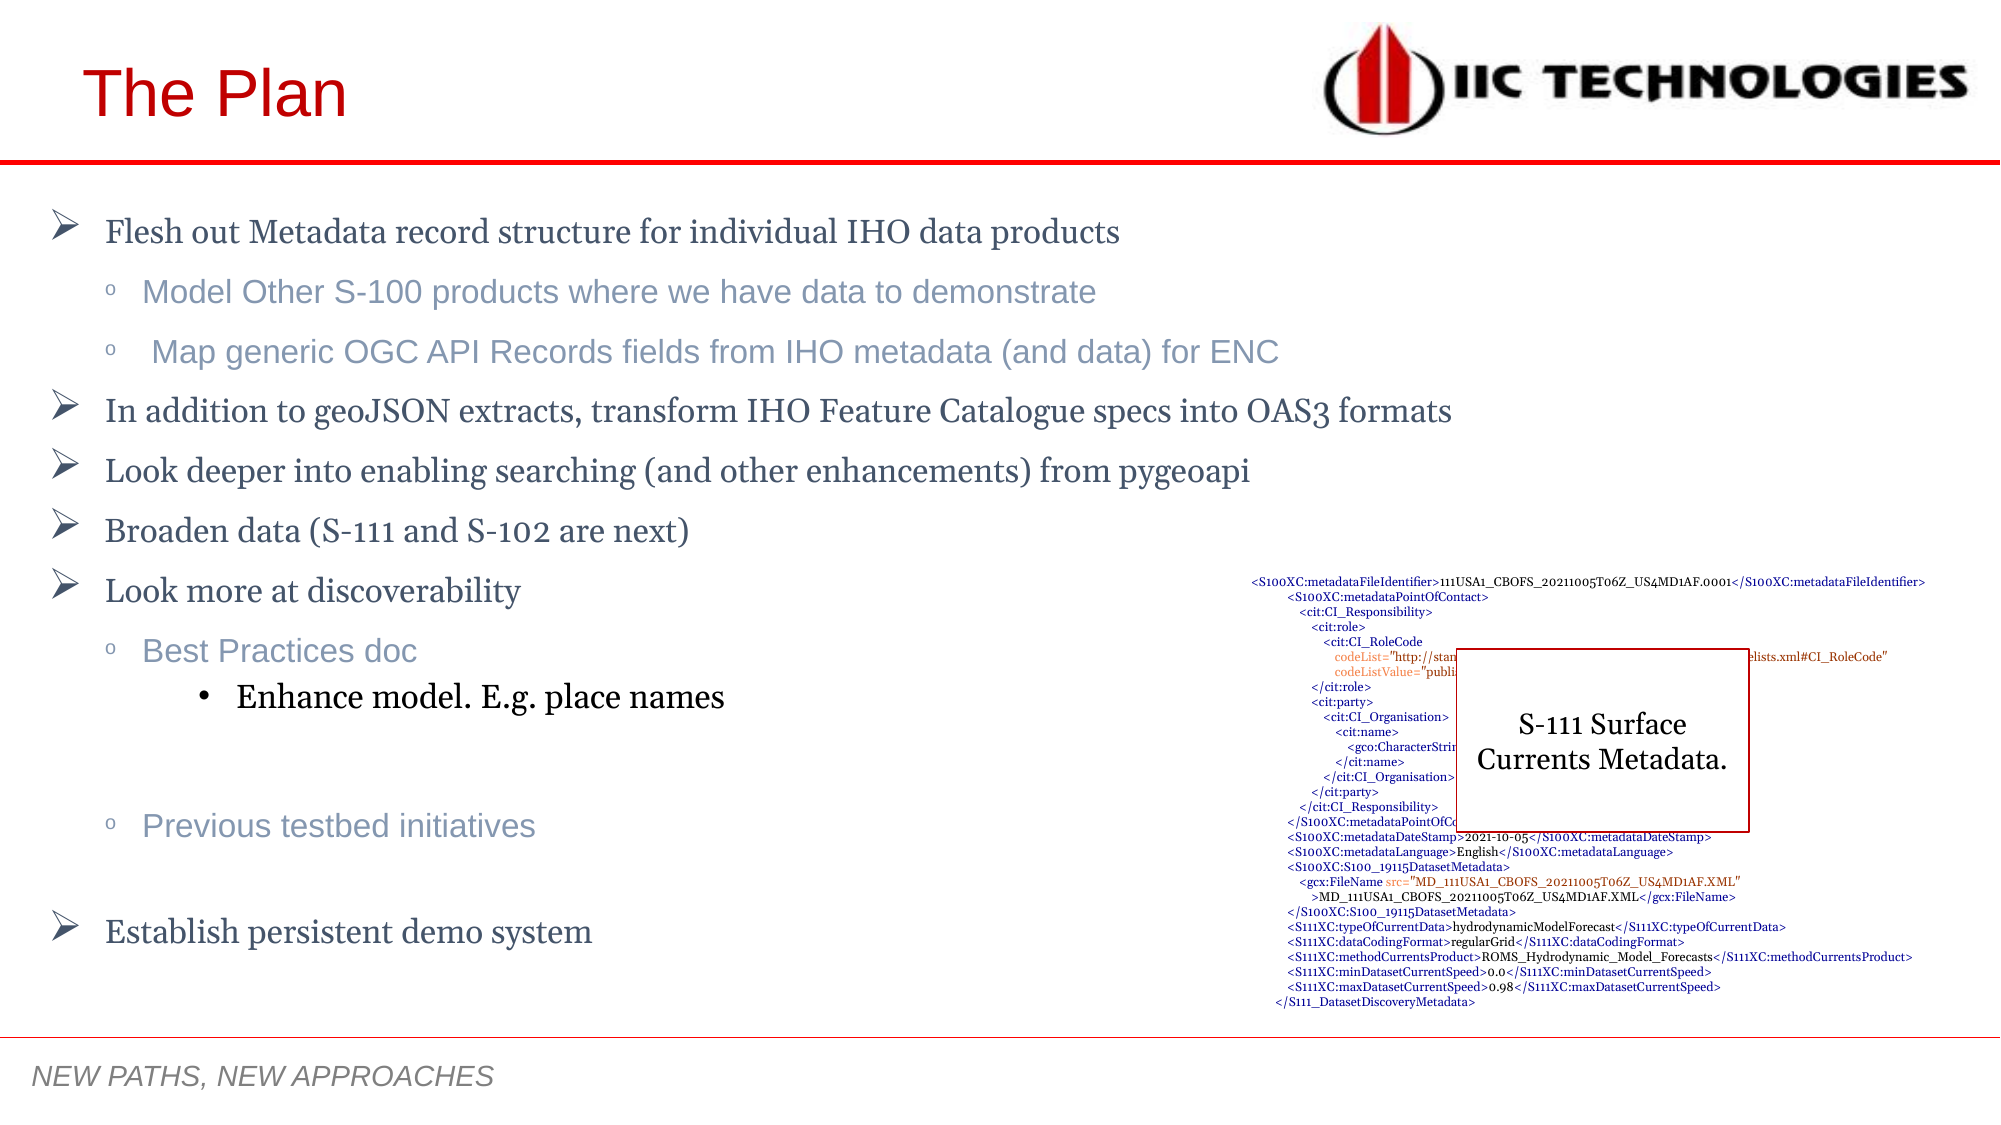

The Plan
Flesh out Metadata record structure for individual IHO data products
Model Other S-100 products where we have data to demonstrate
 Map generic OGC API Records fields from IHO metadata (and data) for ENC
In addition to geoJSON extracts, transform IHO Feature Catalogue specs into OAS3 formats
Look deeper into enabling searching (and other enhancements) from pygeoapi
Broaden data (S-111 and S-102 are next)
Look more at discoverability
Best Practices doc
Enhance model. E.g. place names

Previous testbed initiatives

Establish persistent demo system
<S100XC:metadataFileIdentifier>111USA1_CBOFS_20211005T06Z_US4MD1AF.0001</S100XC:metadataFileIdentifier>
            <S100XC:metadataPointOfContact>
                <cit:CI_Responsibility>
                    <cit:role>
                        <cit:CI_RoleCode
                            codeList="http://standards.iso.org/iso/19115/resources/Codelists/cat/codelists.xml#CI_RoleCode"
                            codeListValue="publisher">publisher</cit:CI_RoleCode>
                    </cit:role>
                    <cit:party>
                        <cit:CI_Organisation>
                            <cit:name>
                                <gco:CharacterString>NOAA</gco:CharacterString>
                            </cit:name>
                        </cit:CI_Organisation>
                    </cit:party>
                </cit:CI_Responsibility>
            </S100XC:metadataPointOfContact>
            <S100XC:metadataDateStamp>2021-10-05</S100XC:metadataDateStamp>
            <S100XC:metadataLanguage>English</S100XC:metadataLanguage>
            <S100XC:S100_19115DatasetMetadata>
                <gcx:FileName src="MD_111USA1_CBOFS_20211005T06Z_US4MD1AF.XML"
                    >MD_111USA1_CBOFS_20211005T06Z_US4MD1AF.XML</gcx:FileName>
            </S100XC:S100_19115DatasetMetadata>
            <S111XC:typeOfCurrentData>hydrodynamicModelForecast</S111XC:typeOfCurrentData>
            <S111XC:dataCodingFormat>regularGrid</S111XC:dataCodingFormat>
            <S111XC:methodCurrentsProduct>ROMS_Hydrodynamic_Model_Forecasts</S111XC:methodCurrentsProduct>
            <S111XC:minDatasetCurrentSpeed>0.0</S111XC:minDatasetCurrentSpeed>
            <S111XC:maxDatasetCurrentSpeed>0.98</S111XC:maxDatasetCurrentSpeed>
        </S111_DatasetDiscoveryMetadata>
S-111 Surface Currents Metadata.